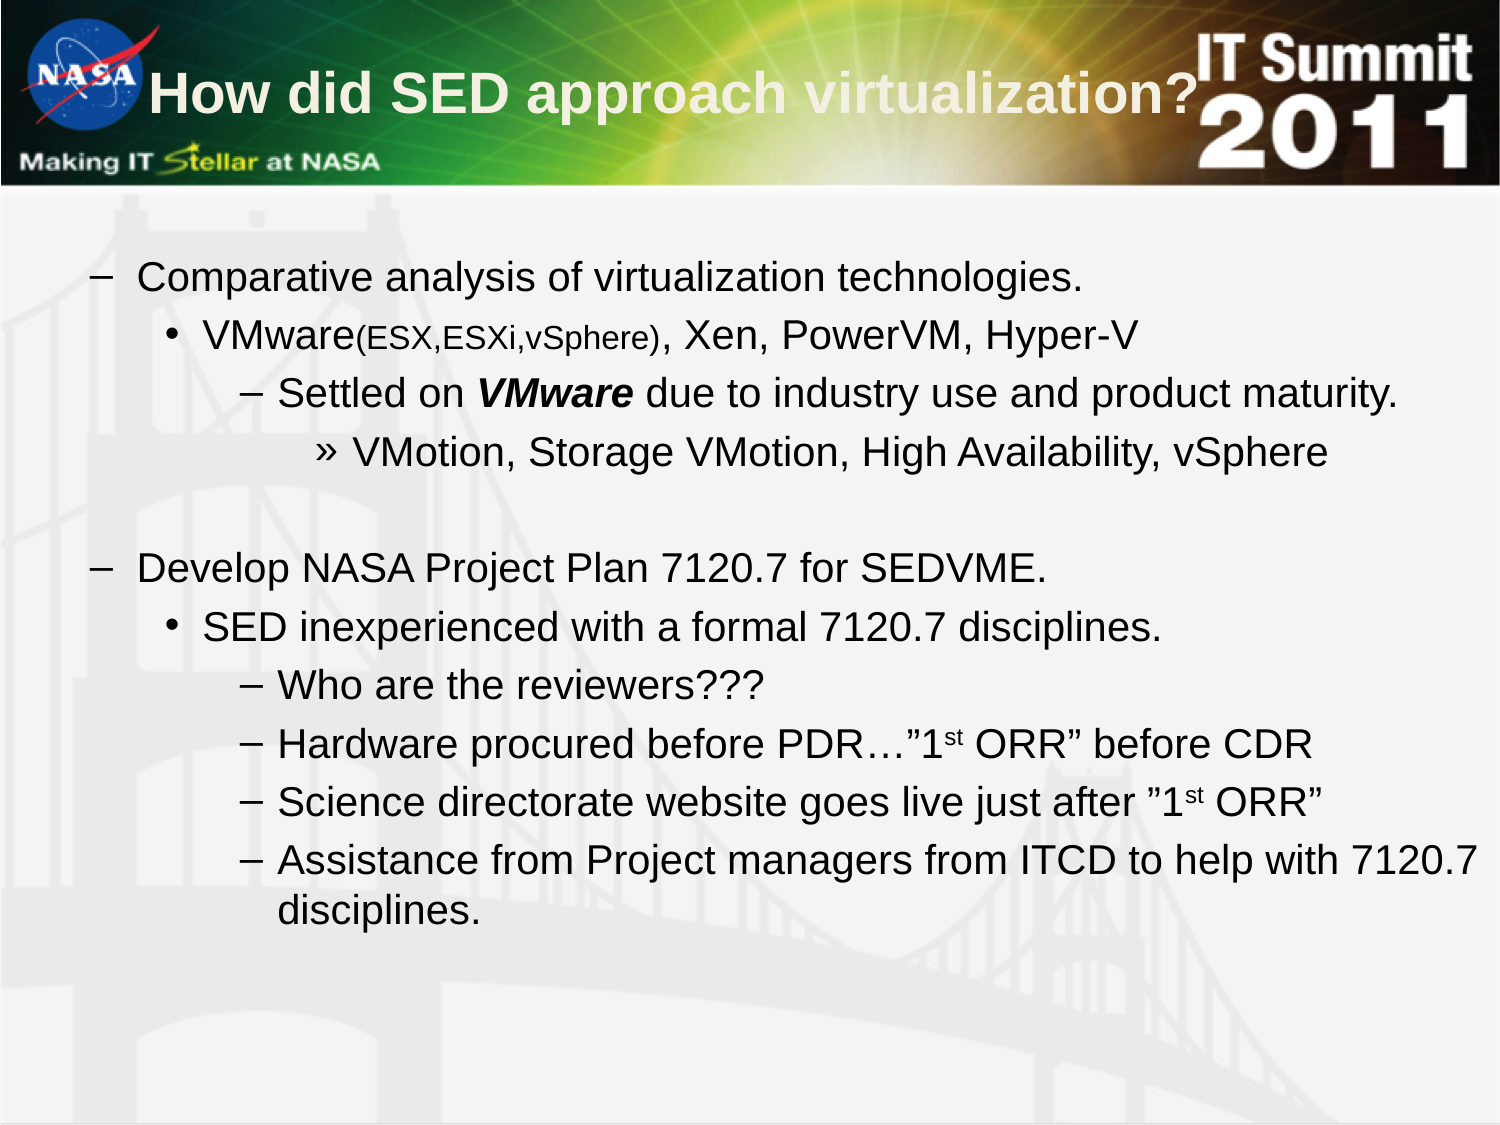

How did SED approach virtualization?
# Comparative analysis of virtualization technologies.
VMware(ESX,ESXi,vSphere), Xen, PowerVM, Hyper-V
Settled on VMware due to industry use and product maturity.
VMotion, Storage VMotion, High Availability, vSphere

Develop NASA Project Plan 7120.7 for SEDVME.
SED inexperienced with a formal 7120.7 disciplines.
Who are the reviewers???
Hardware procured before PDR…”1st ORR” before CDR
Science directorate website goes live just after ”1st ORR”
Assistance from Project managers from ITCD to help with 7120.7 disciplines.